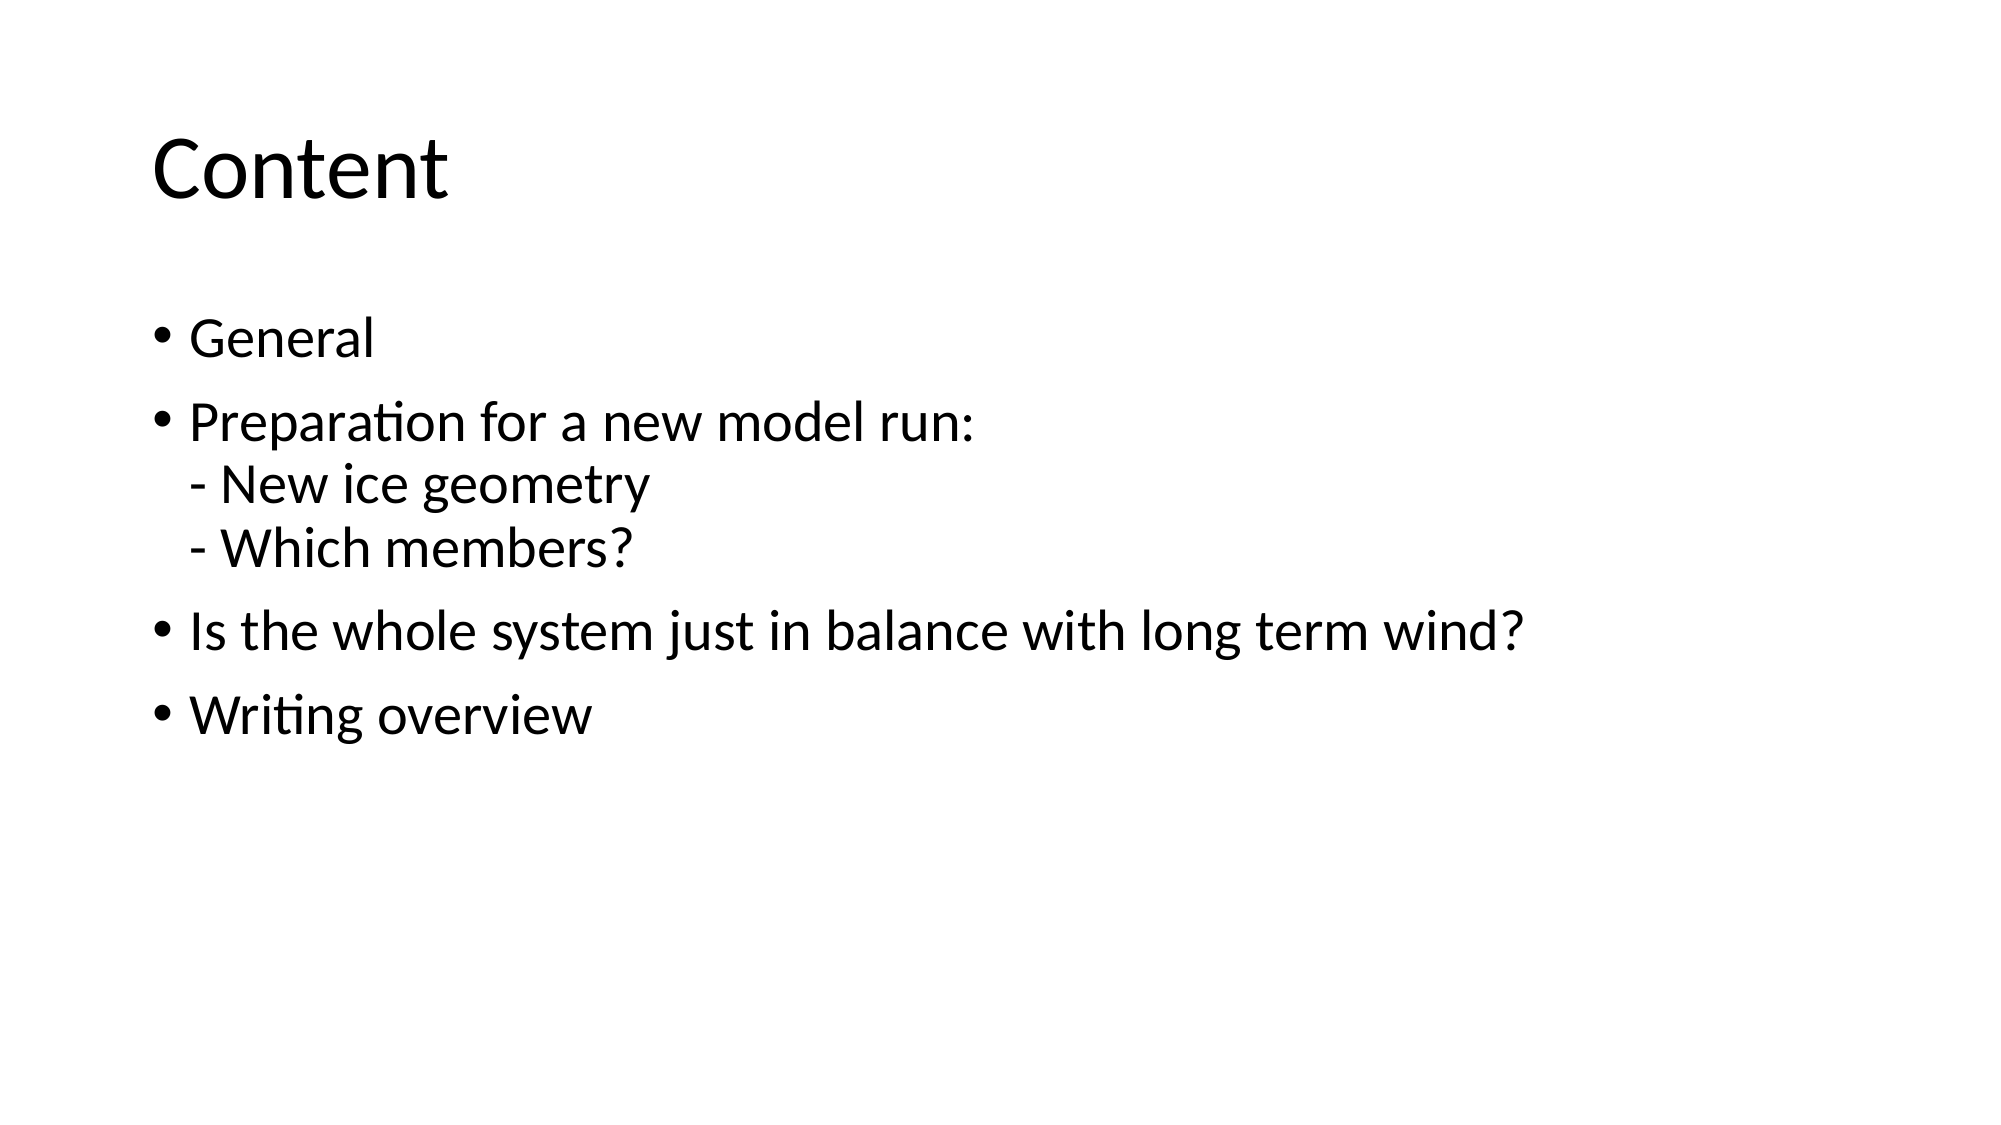

# Content
General
Preparation for a new model run:
- New ice geometry
- Which members?
Is the whole system just in balance with long term wind?
Writing overview